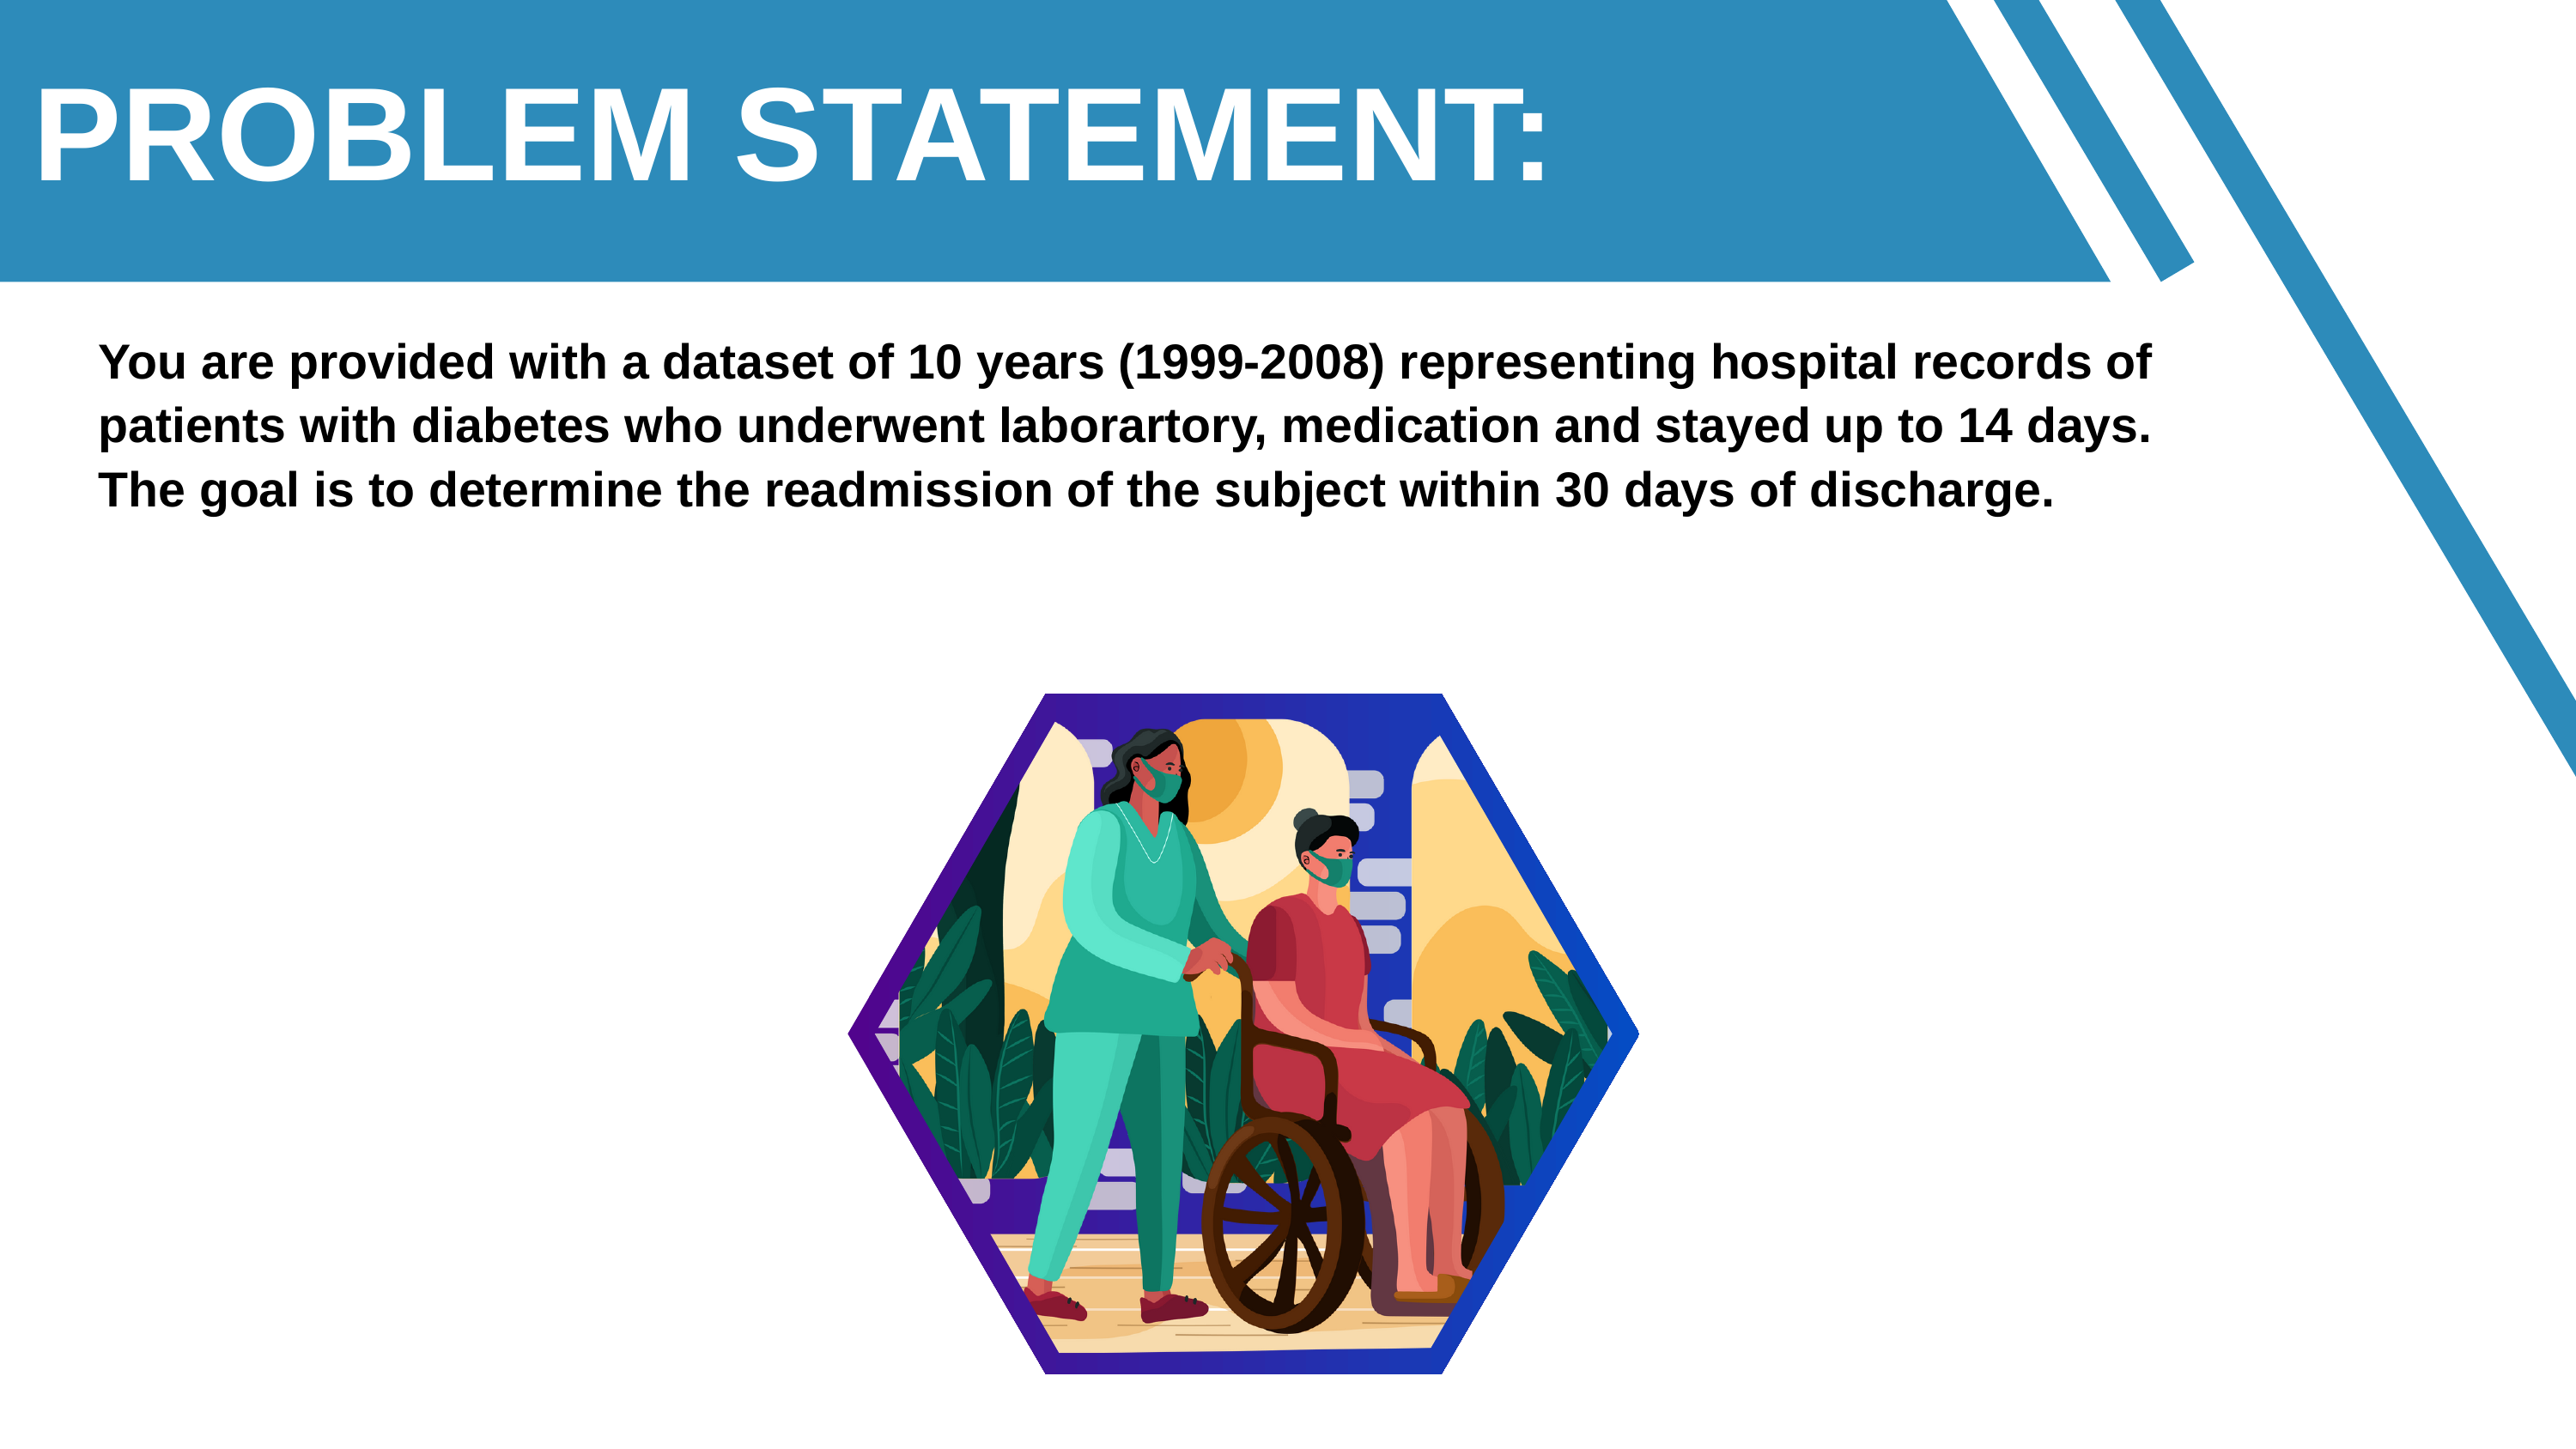

PROBLEM STATEMENT:

You are provided with a dataset of 10 years (1999-2008) representing hospital records of patients with diabetes who underwent laborartory, medication and stayed up to 14 days. The goal is to determine the readmission of the subject within 30 days of discharge.